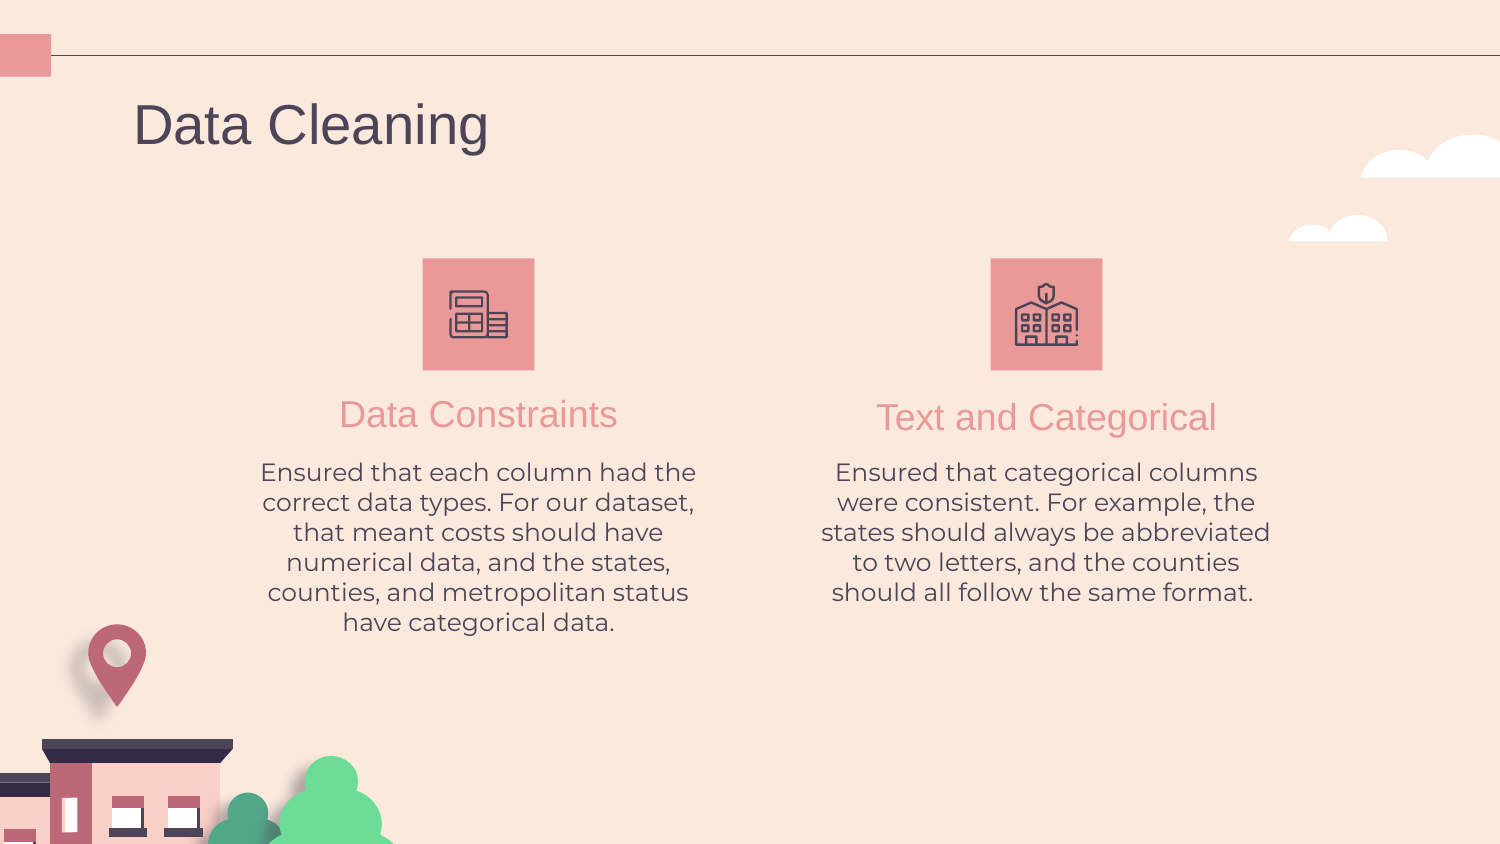

Data Cleaning

Text and Categorical
Data Constraints
Ensured that each column had the correct data types. For our dataset, that meant costs should have numerical data, and the states, counties, and metropolitan status have categorical data.

Ensured that categorical columns were consistent. For example, the states should always be abbreviated to two letters, and the counties should all follow the same format.